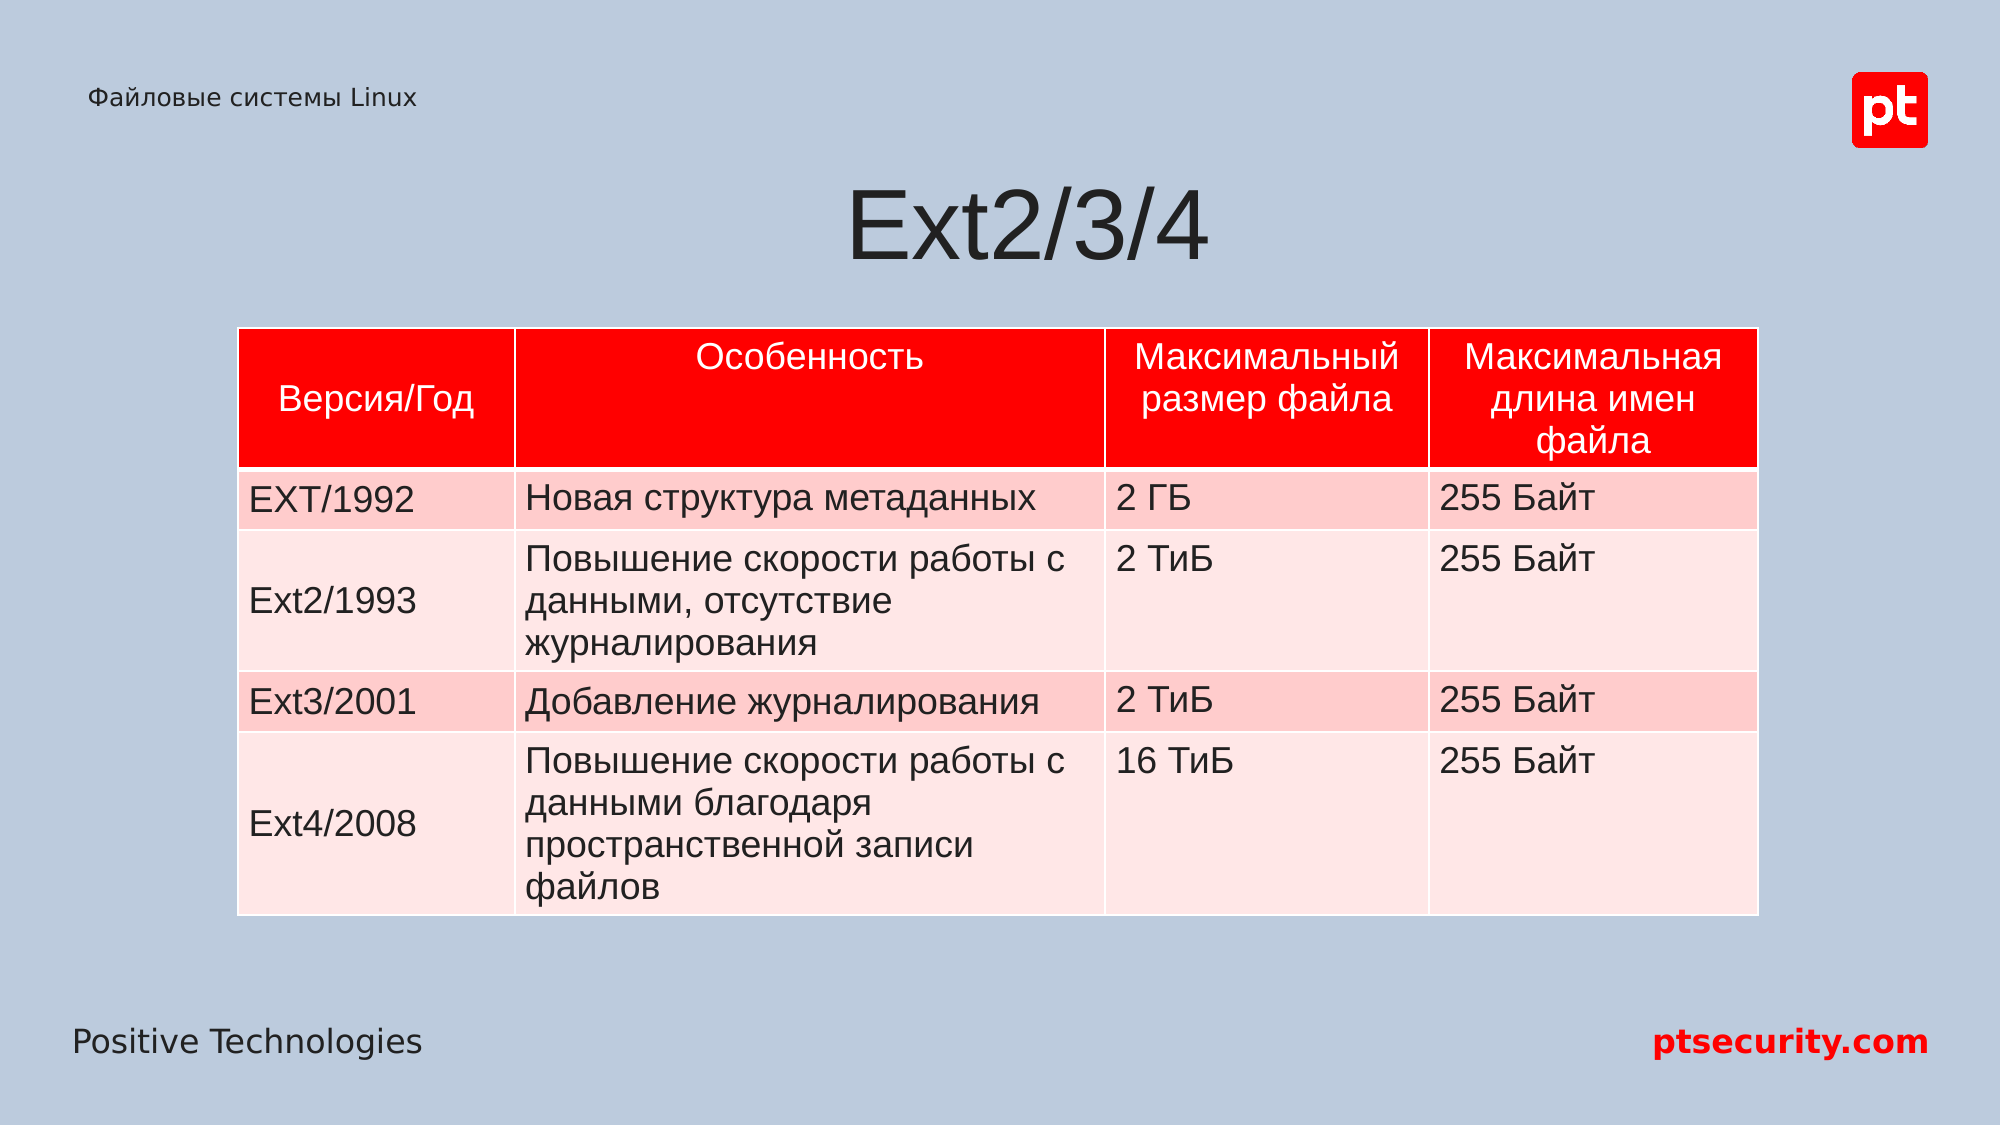

Файловые системы Linux
Ext2/3/4
| Версия/Год | Особенность | Максимальный размер файла | Максимальная длина имен файла |
| --- | --- | --- | --- |
| EXT/1992 | Новая структура метаданных | 2 ГБ | 255 Байт |
| Ext2/1993 | Повышение скорости работы с данными, отсутствие журналирования | 2 ТиБ | 255 Байт |
| Ext3/2001 | Добавление журналирования | 2 ТиБ | 255 Байт |
| Ext4/2008 | Повышение скорости работы с данными благодаря пространственной записи файлов | 16 ТиБ | 255 Байт |